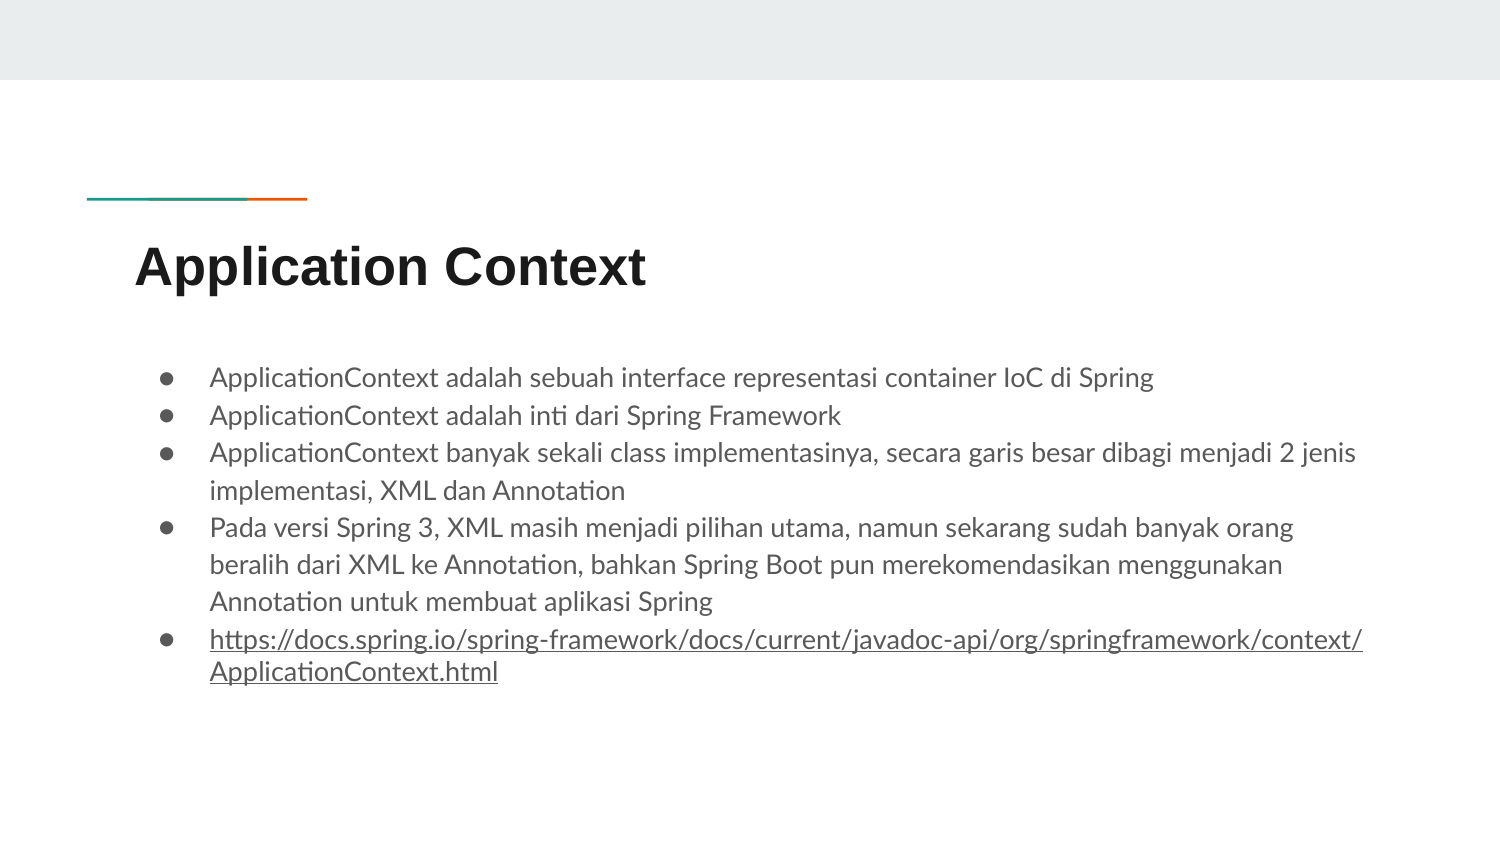

# Application Context
ApplicationContext adalah sebuah interface representasi container IoC di Spring
ApplicationContext adalah inti dari Spring Framework
ApplicationContext banyak sekali class implementasinya, secara garis besar dibagi menjadi 2 jenis implementasi, XML dan Annotation
Pada versi Spring 3, XML masih menjadi pilihan utama, namun sekarang sudah banyak orang beralih dari XML ke Annotation, bahkan Spring Boot pun merekomendasikan menggunakan Annotation untuk membuat aplikasi Spring
https://docs.spring.io/spring-framework/docs/current/javadoc-api/org/springframework/context/ApplicationContext.html